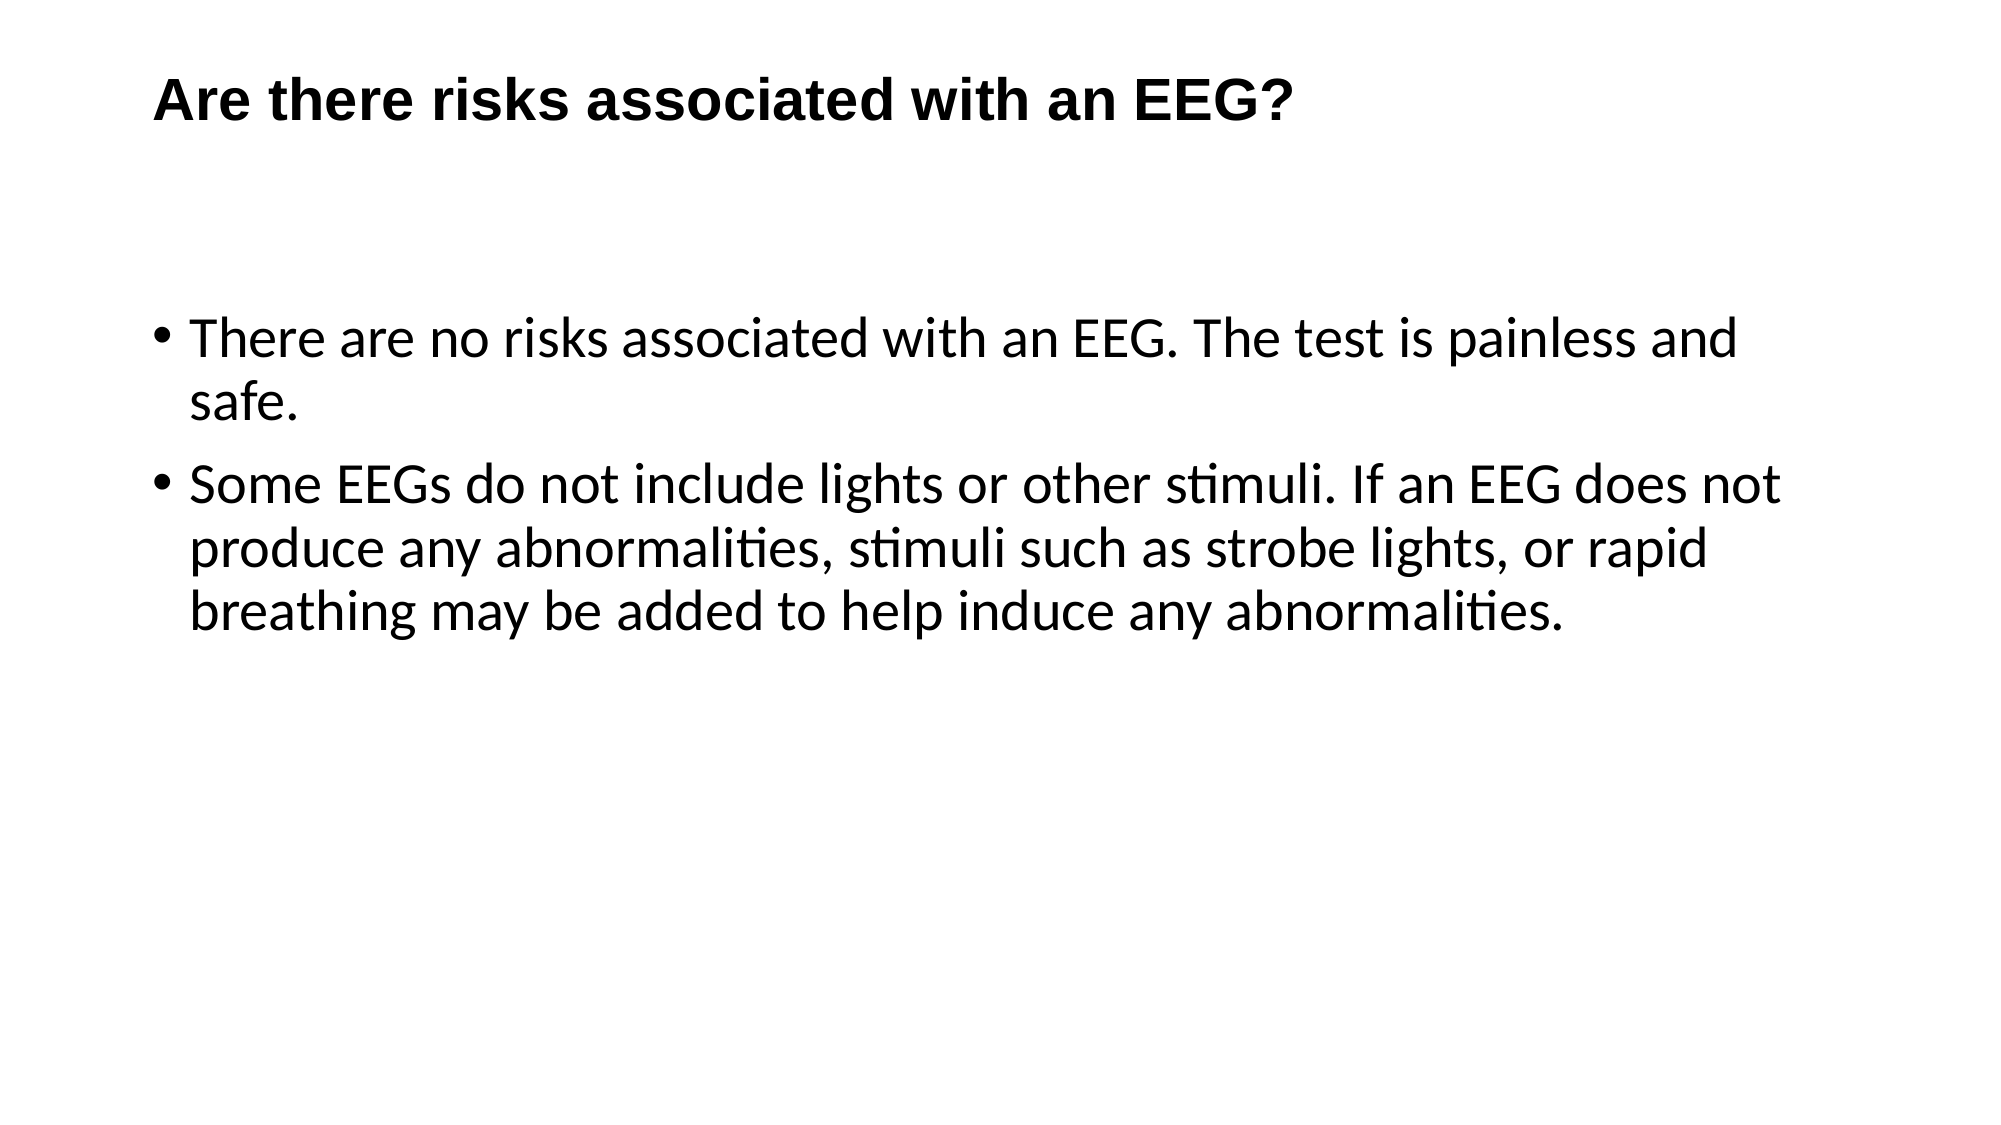

# Are there risks associated with an EEG?
There are no risks associated with an EEG. The test is painless and safe.
Some EEGs do not include lights or other stimuli. If an EEG does not produce any abnormalities, stimuli such as strobe lights, or rapid breathing may be added to help induce any abnormalities.